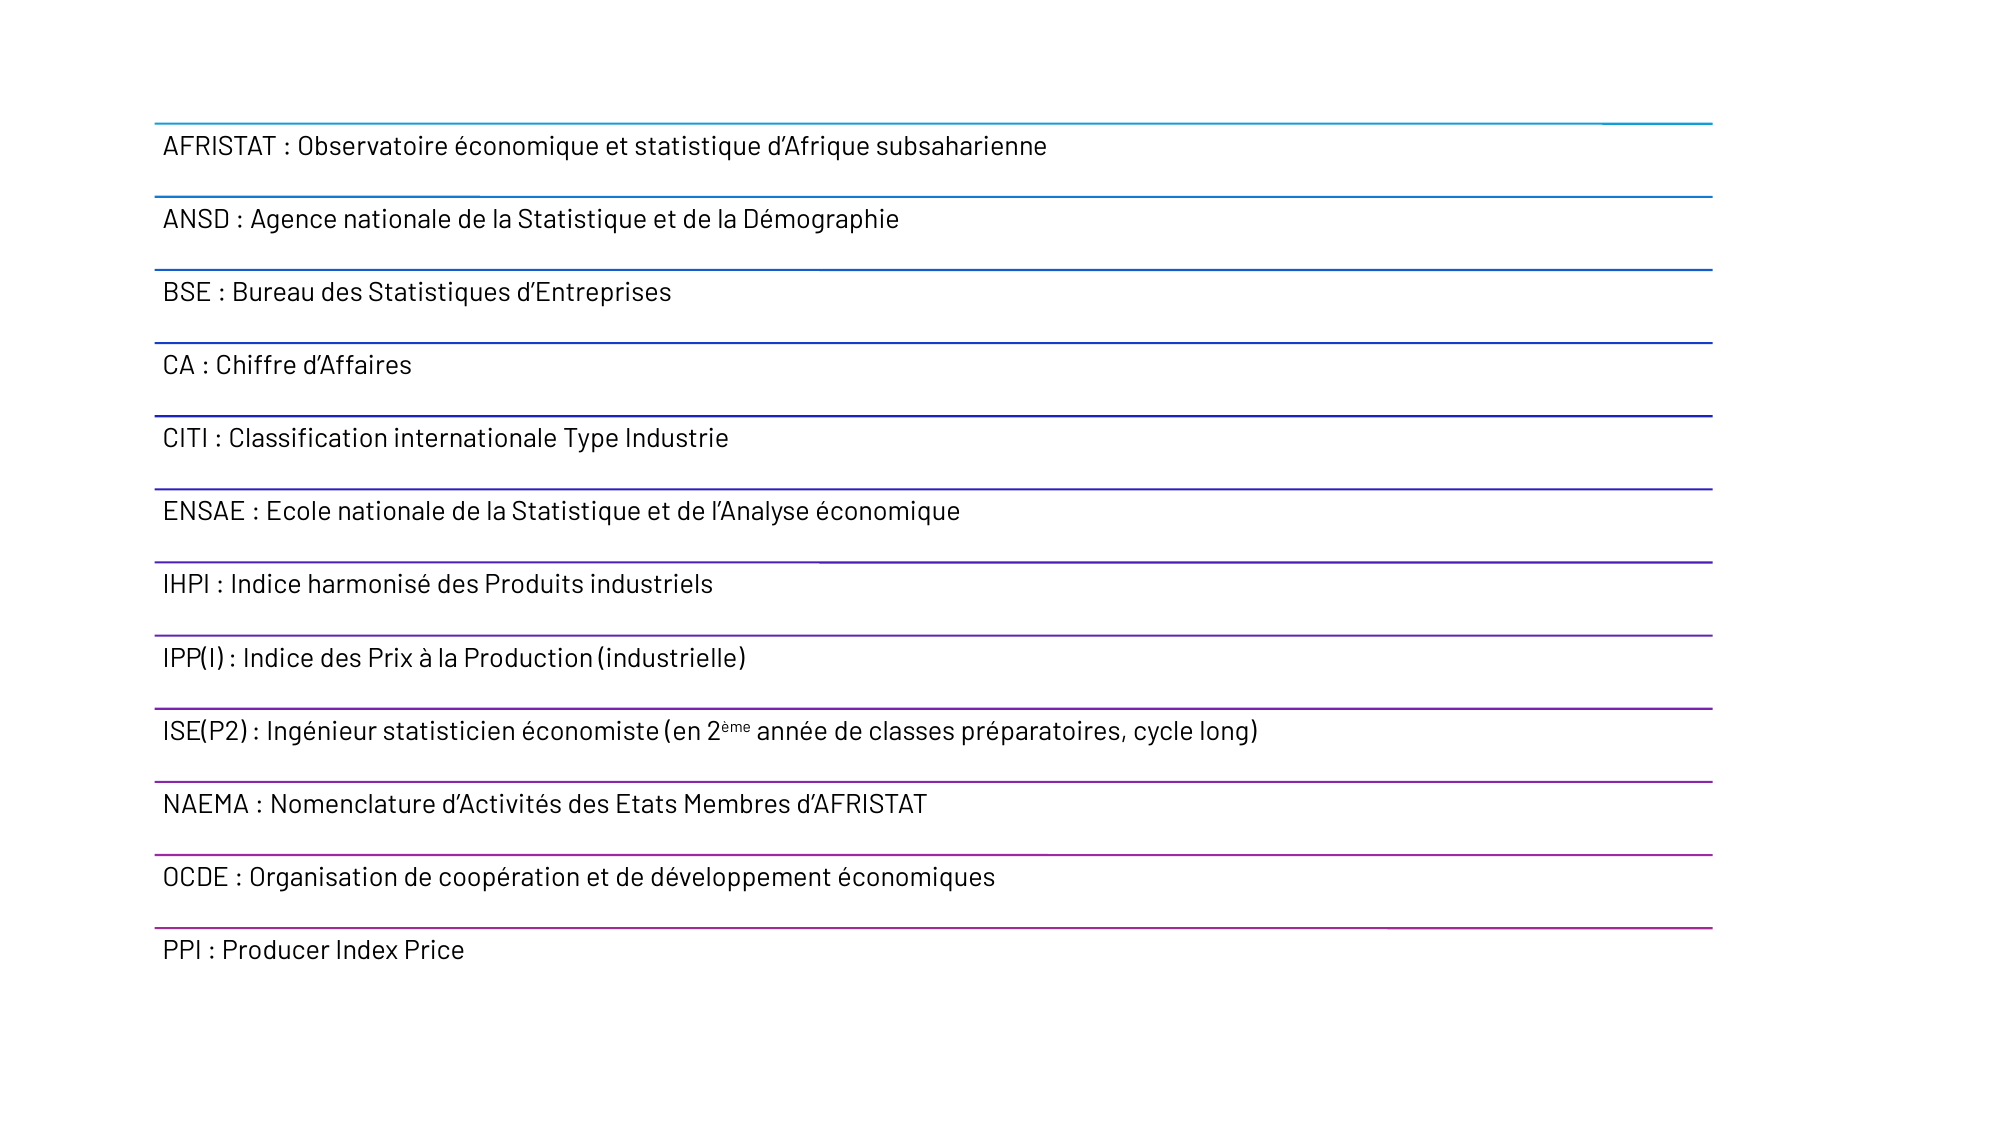

AFRISTAT : Observatoire économique et statistique d’Afrique subsaharienne
ANSD : Agence nationale de la Statistique et de la Démographie
BSE : Bureau des Statistiques d’Entreprises
CA : Chiffre d’Affaires
CITI : Classification internationale Type Industrie
ENSAE : Ecole nationale de la Statistique et de l’Analyse économique
IHPI : Indice harmonisé des Produits industriels
IPP(I) : Indice des Prix à la Production (industrielle)
ISE(P2) : Ingénieur statisticien économiste (en 2ème année de classes préparatoires, cycle long)
NAEMA : Nomenclature d’Activités des Etats Membres d’AFRISTAT
OCDE : Organisation de coopération et de développement économiques
PPI : Producer Index Price